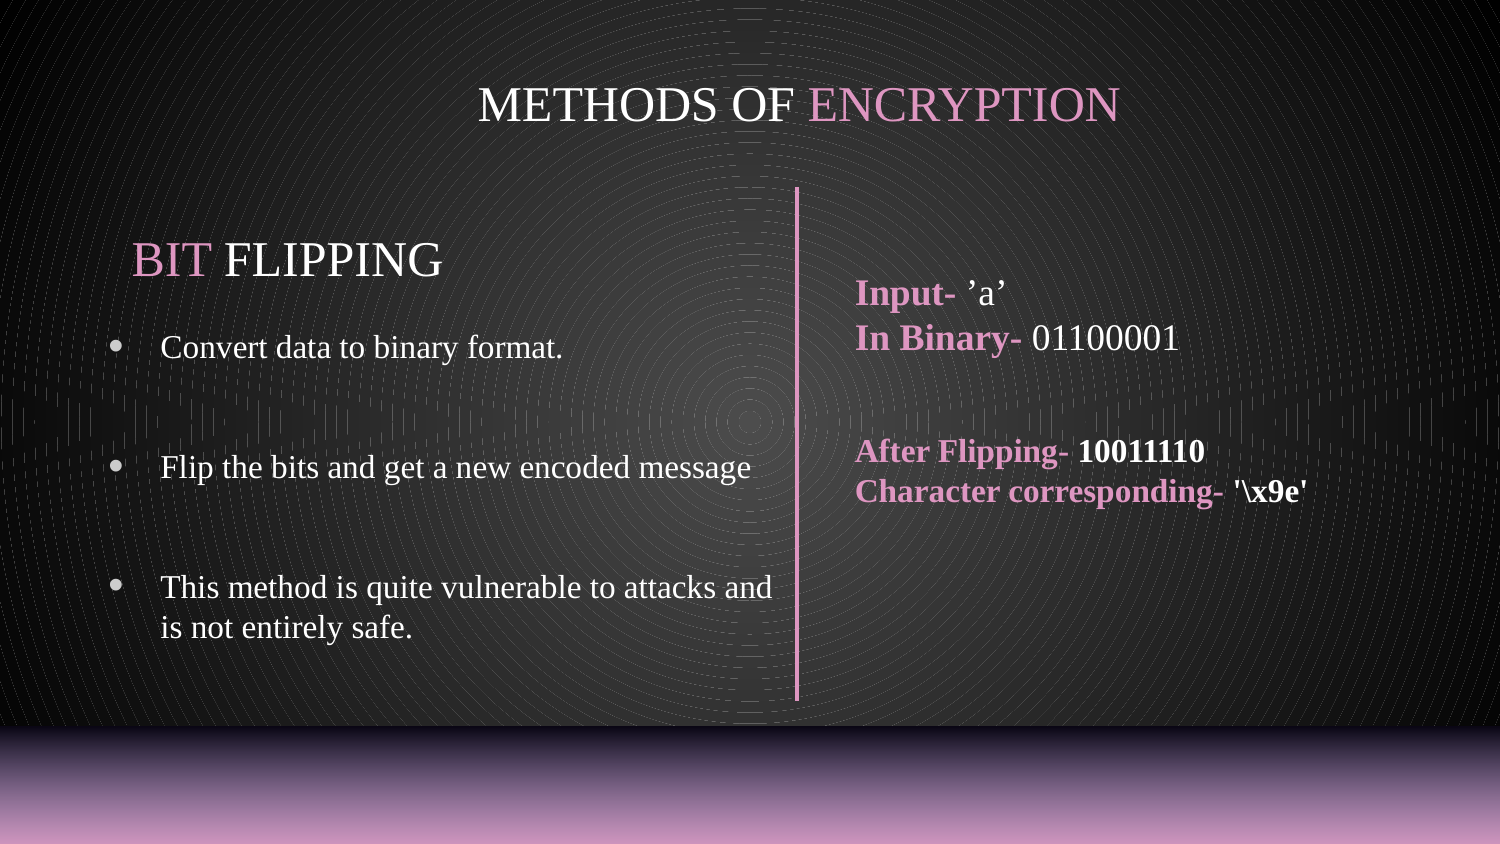

# METHODS OF ENCRYPTION
BIT FLIPPING
Input- ’a’
In Binary- 01100001

Convert data to binary format.

Flip the bits and get a new encoded message

This method is quite vulnerable to attacks and is not entirely safe.

After Flipping- 10011110
Character corresponding- '\x9e'